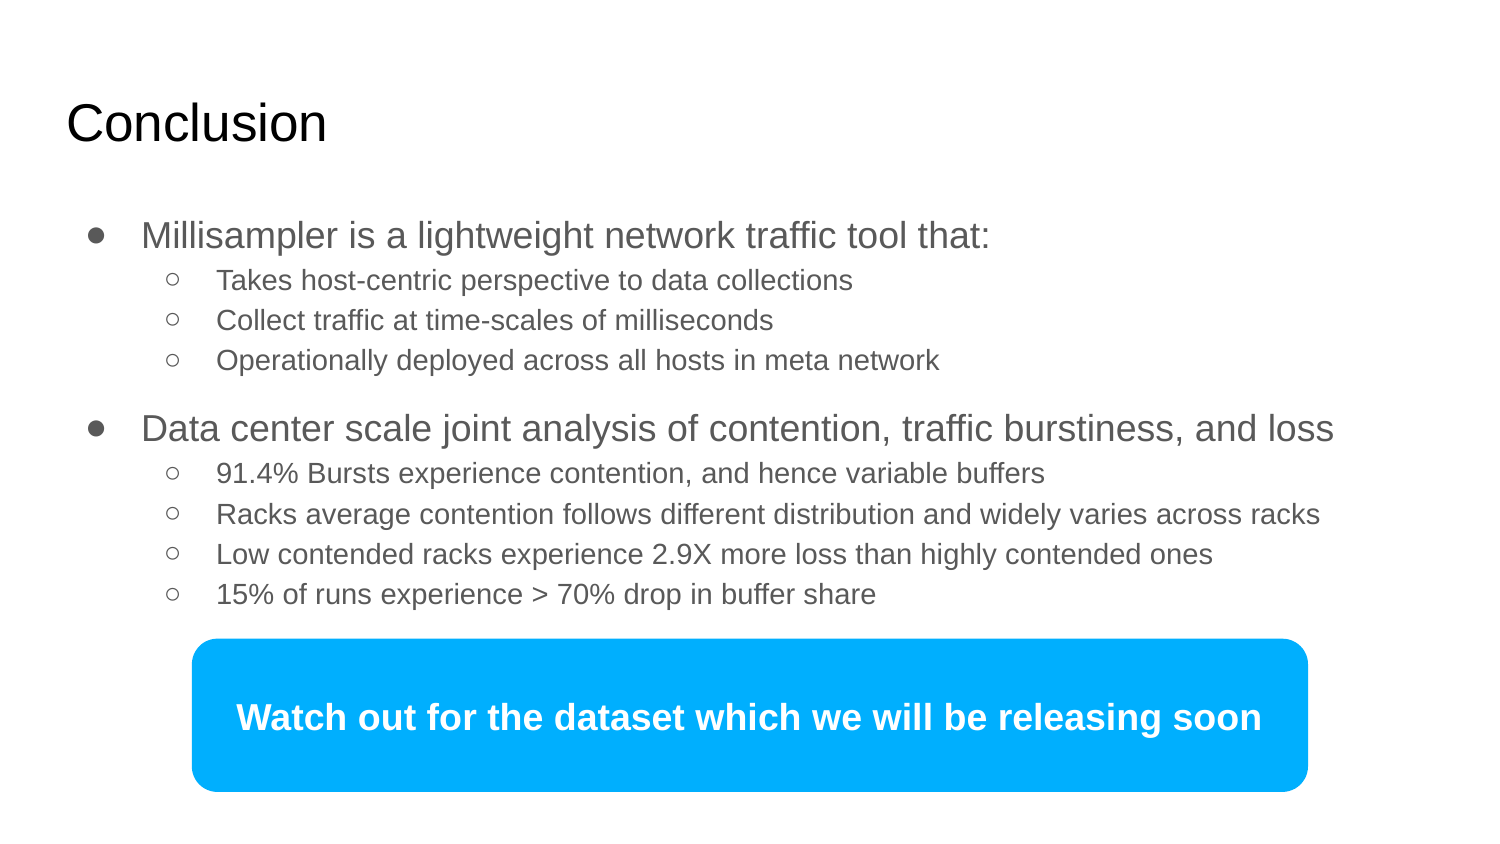

# Conclusion
Millisampler is a lightweight network traffic tool that:
Takes host-centric perspective to data collections
Collect traffic at time-scales of milliseconds
Operationally deployed across all hosts in meta network
Data center scale joint analysis of contention, traffic burstiness, and loss
91.4% Bursts experience contention, and hence variable buffers
Racks average contention follows different distribution and widely varies across racks
Low contended racks experience 2.9X more loss than highly contended ones
15% of runs experience > 70% drop in buffer share

Watch out for the dataset which we will be releasing soon